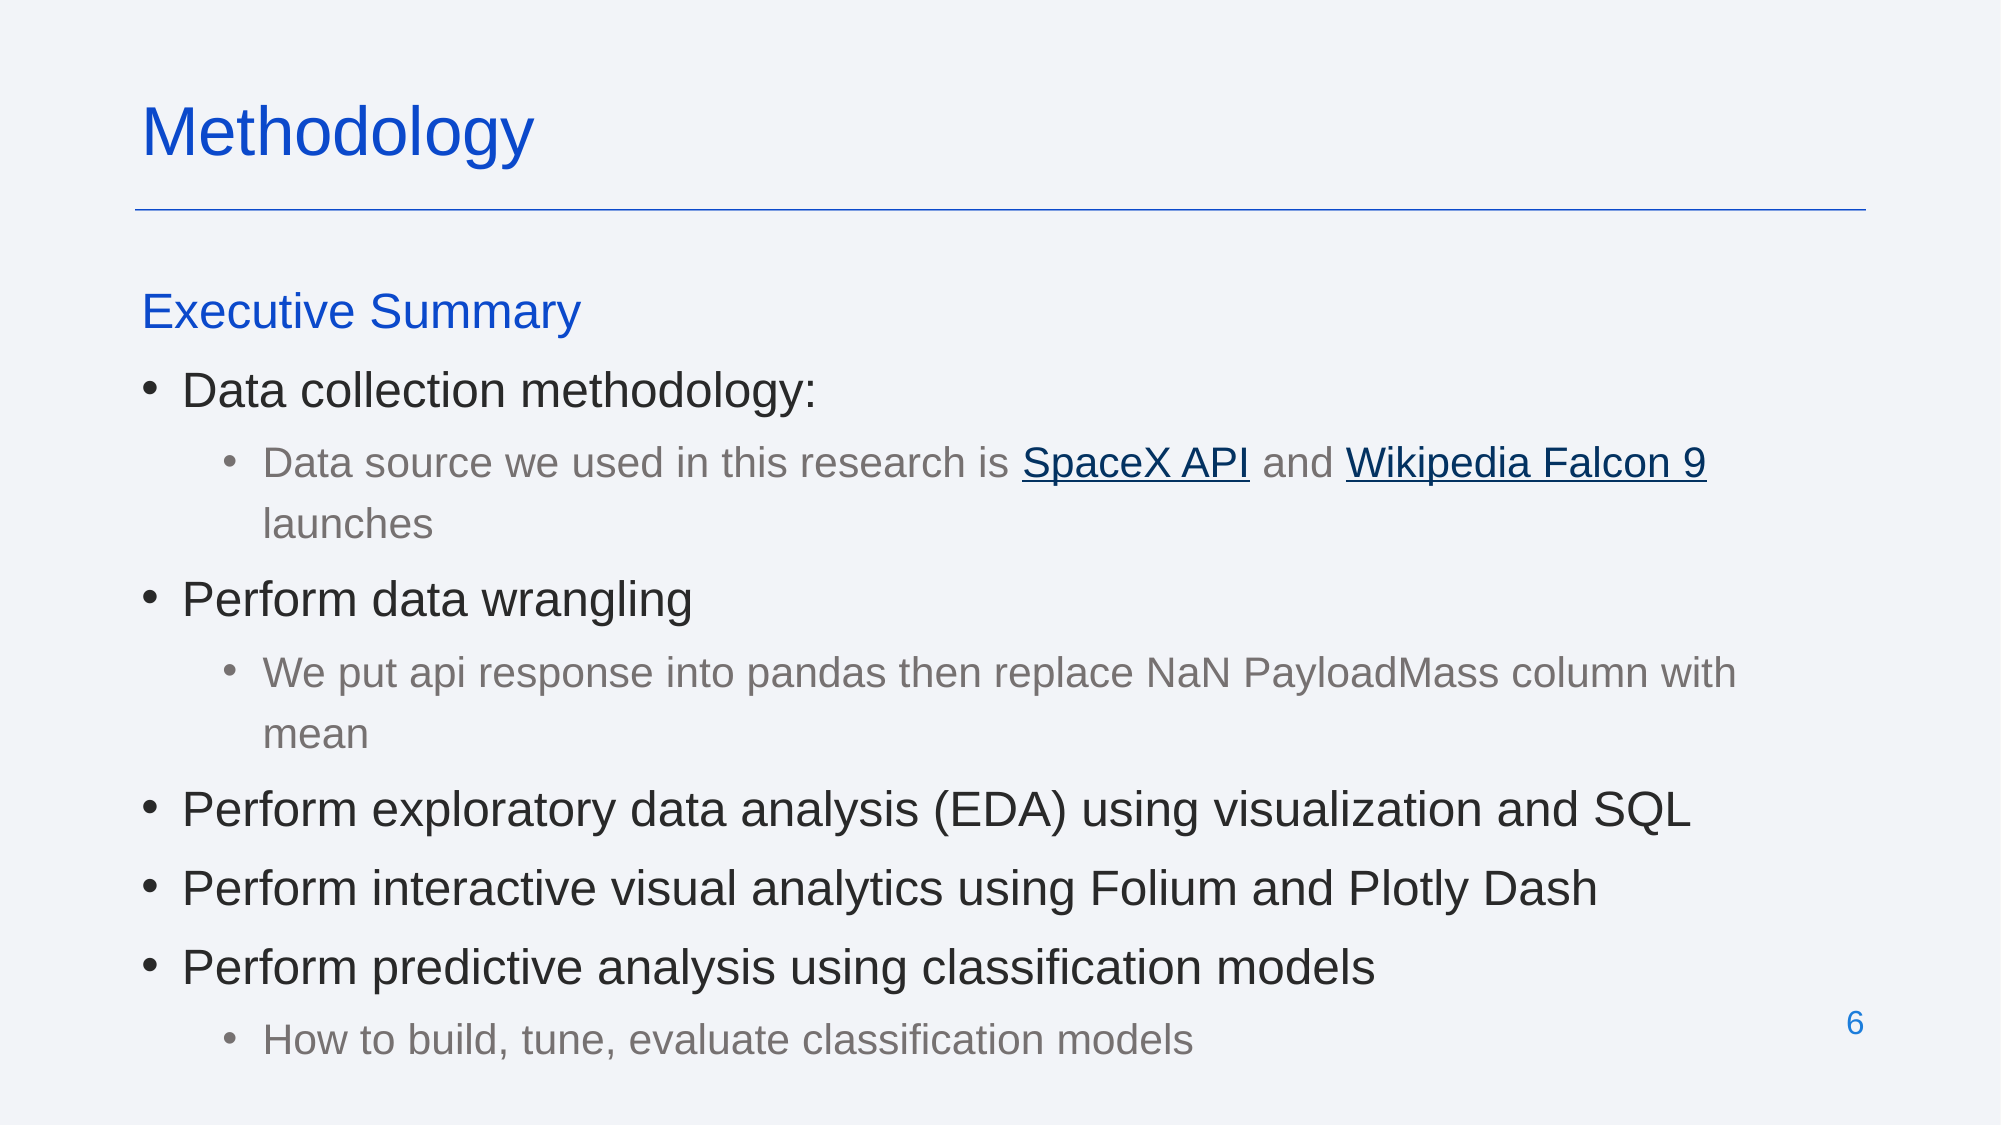

Methodology
Executive Summary
Data collection methodology:
Data source we used in this research is SpaceX API and Wikipedia Falcon 9 launches
Perform data wrangling
We put api response into pandas then replace NaN PayloadMass column with mean
Perform exploratory data analysis (EDA) using visualization and SQL
Perform interactive visual analytics using Folium and Plotly Dash
Perform predictive analysis using classification models
How to build, tune, evaluate classification models

6